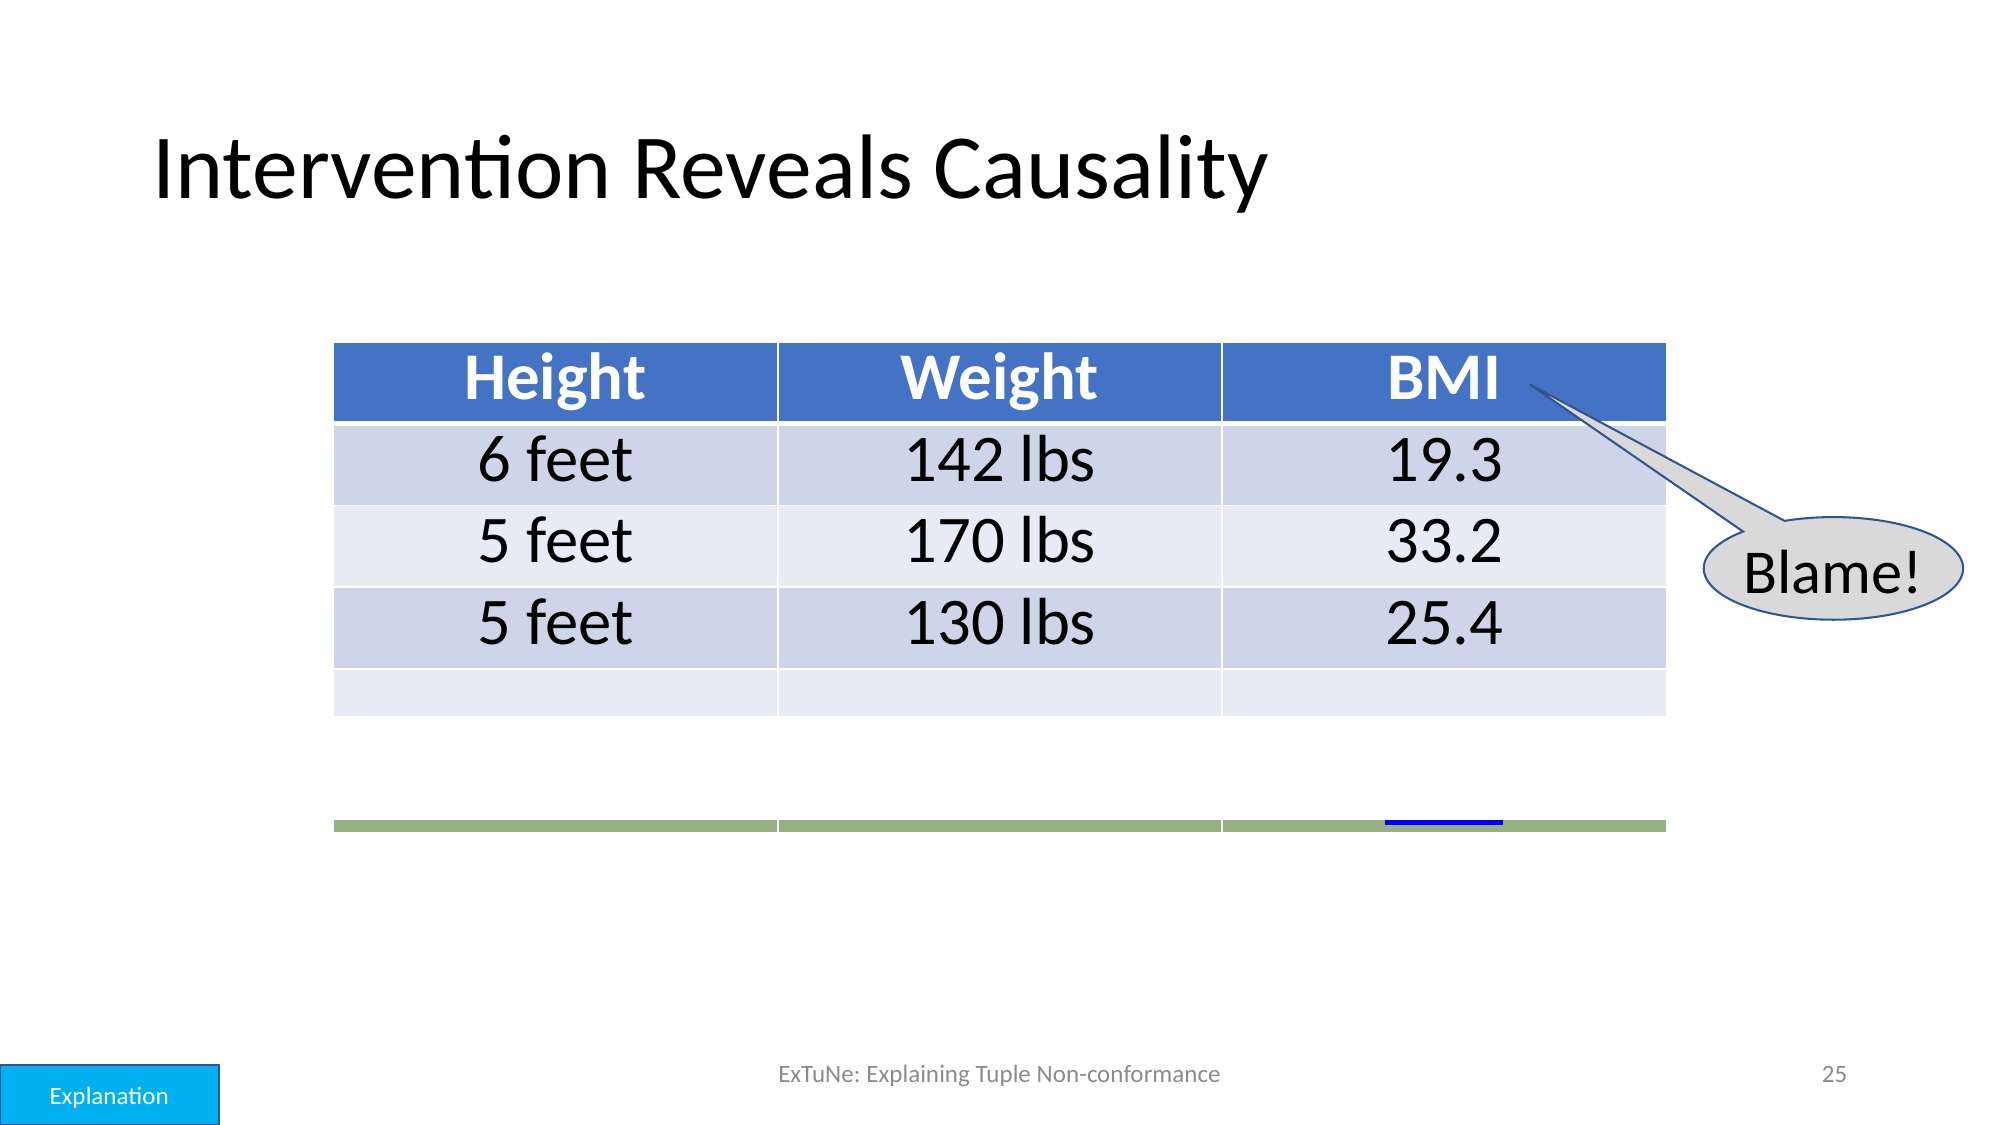

# Intervention Reveals Causality
| Height | Weight | BMI |
| --- | --- | --- |
| 6 feet | 142 lbs | 19.3 |
| 5 feet | 170 lbs | 33.2 |
| 5 feet | 130 lbs | 25.4 |
|  |  |  |
| 6 feet | 170 lbs | 25.9 |
Blame!

ExTuNe: Explaining Tuple Non-conformance
25
Explanation